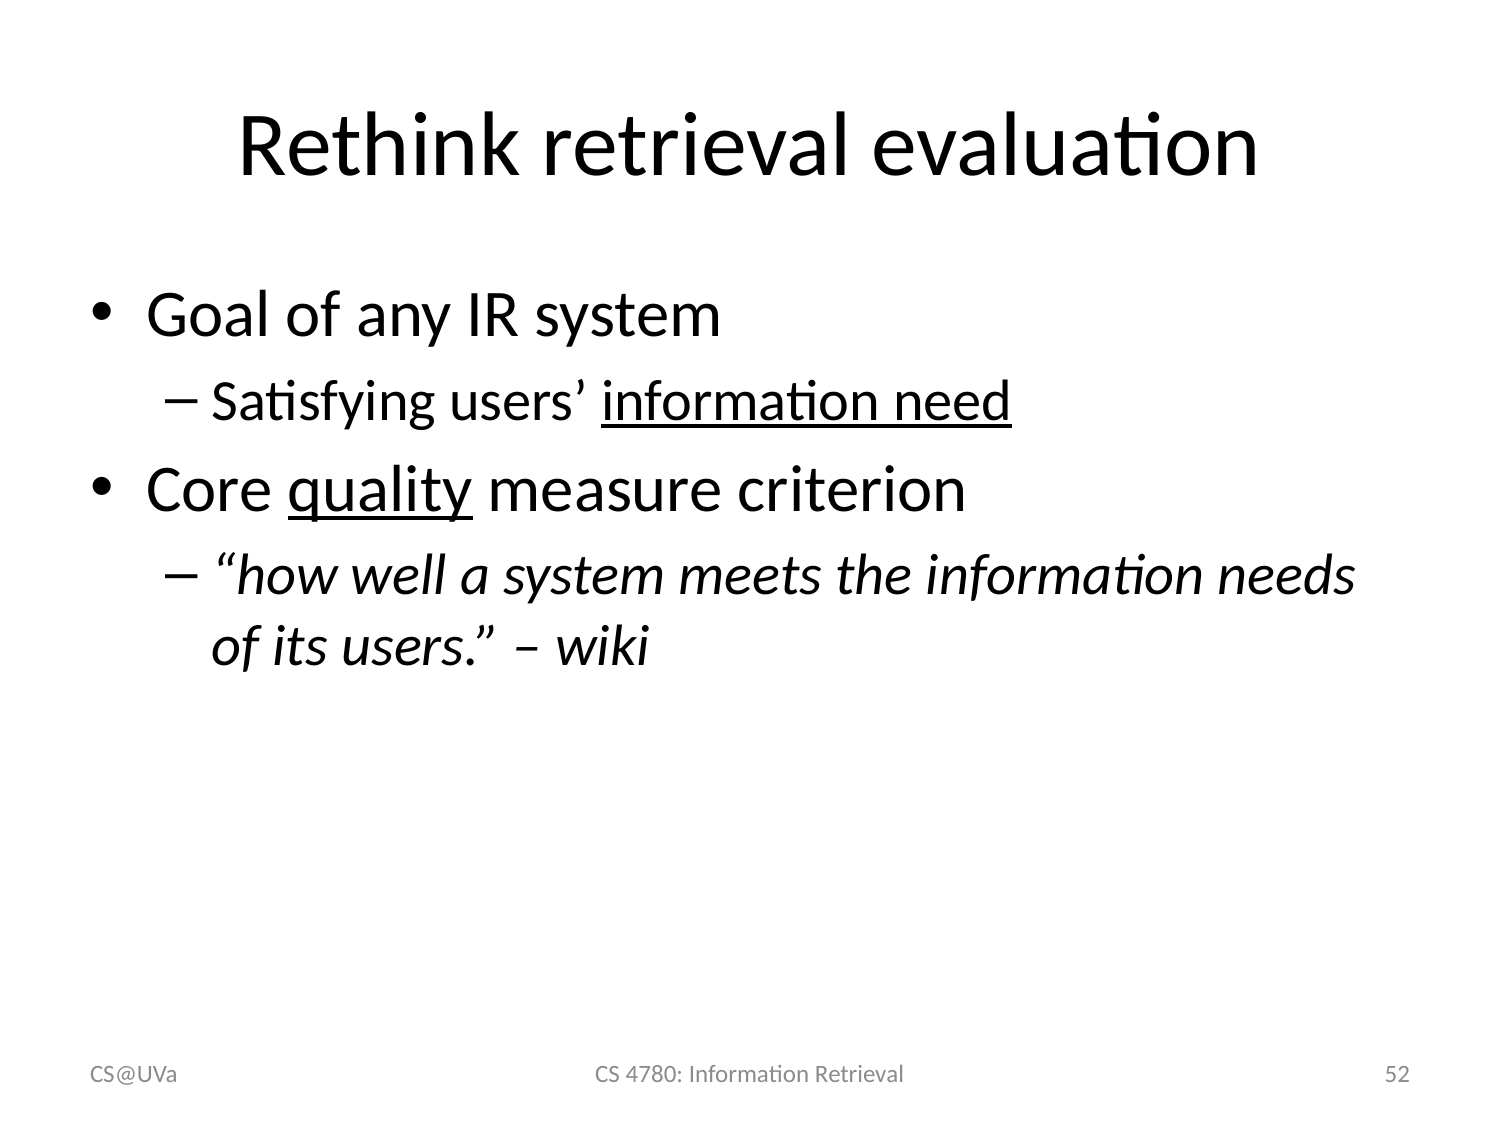

# Rethink retrieval evaluation
Goal of any IR system
Satisfying users’ information need
Core quality measure criterion
“how well a system meets the information needs of its users.” – wiki
CS@UVa
CS 4780: Information Retrieval
52